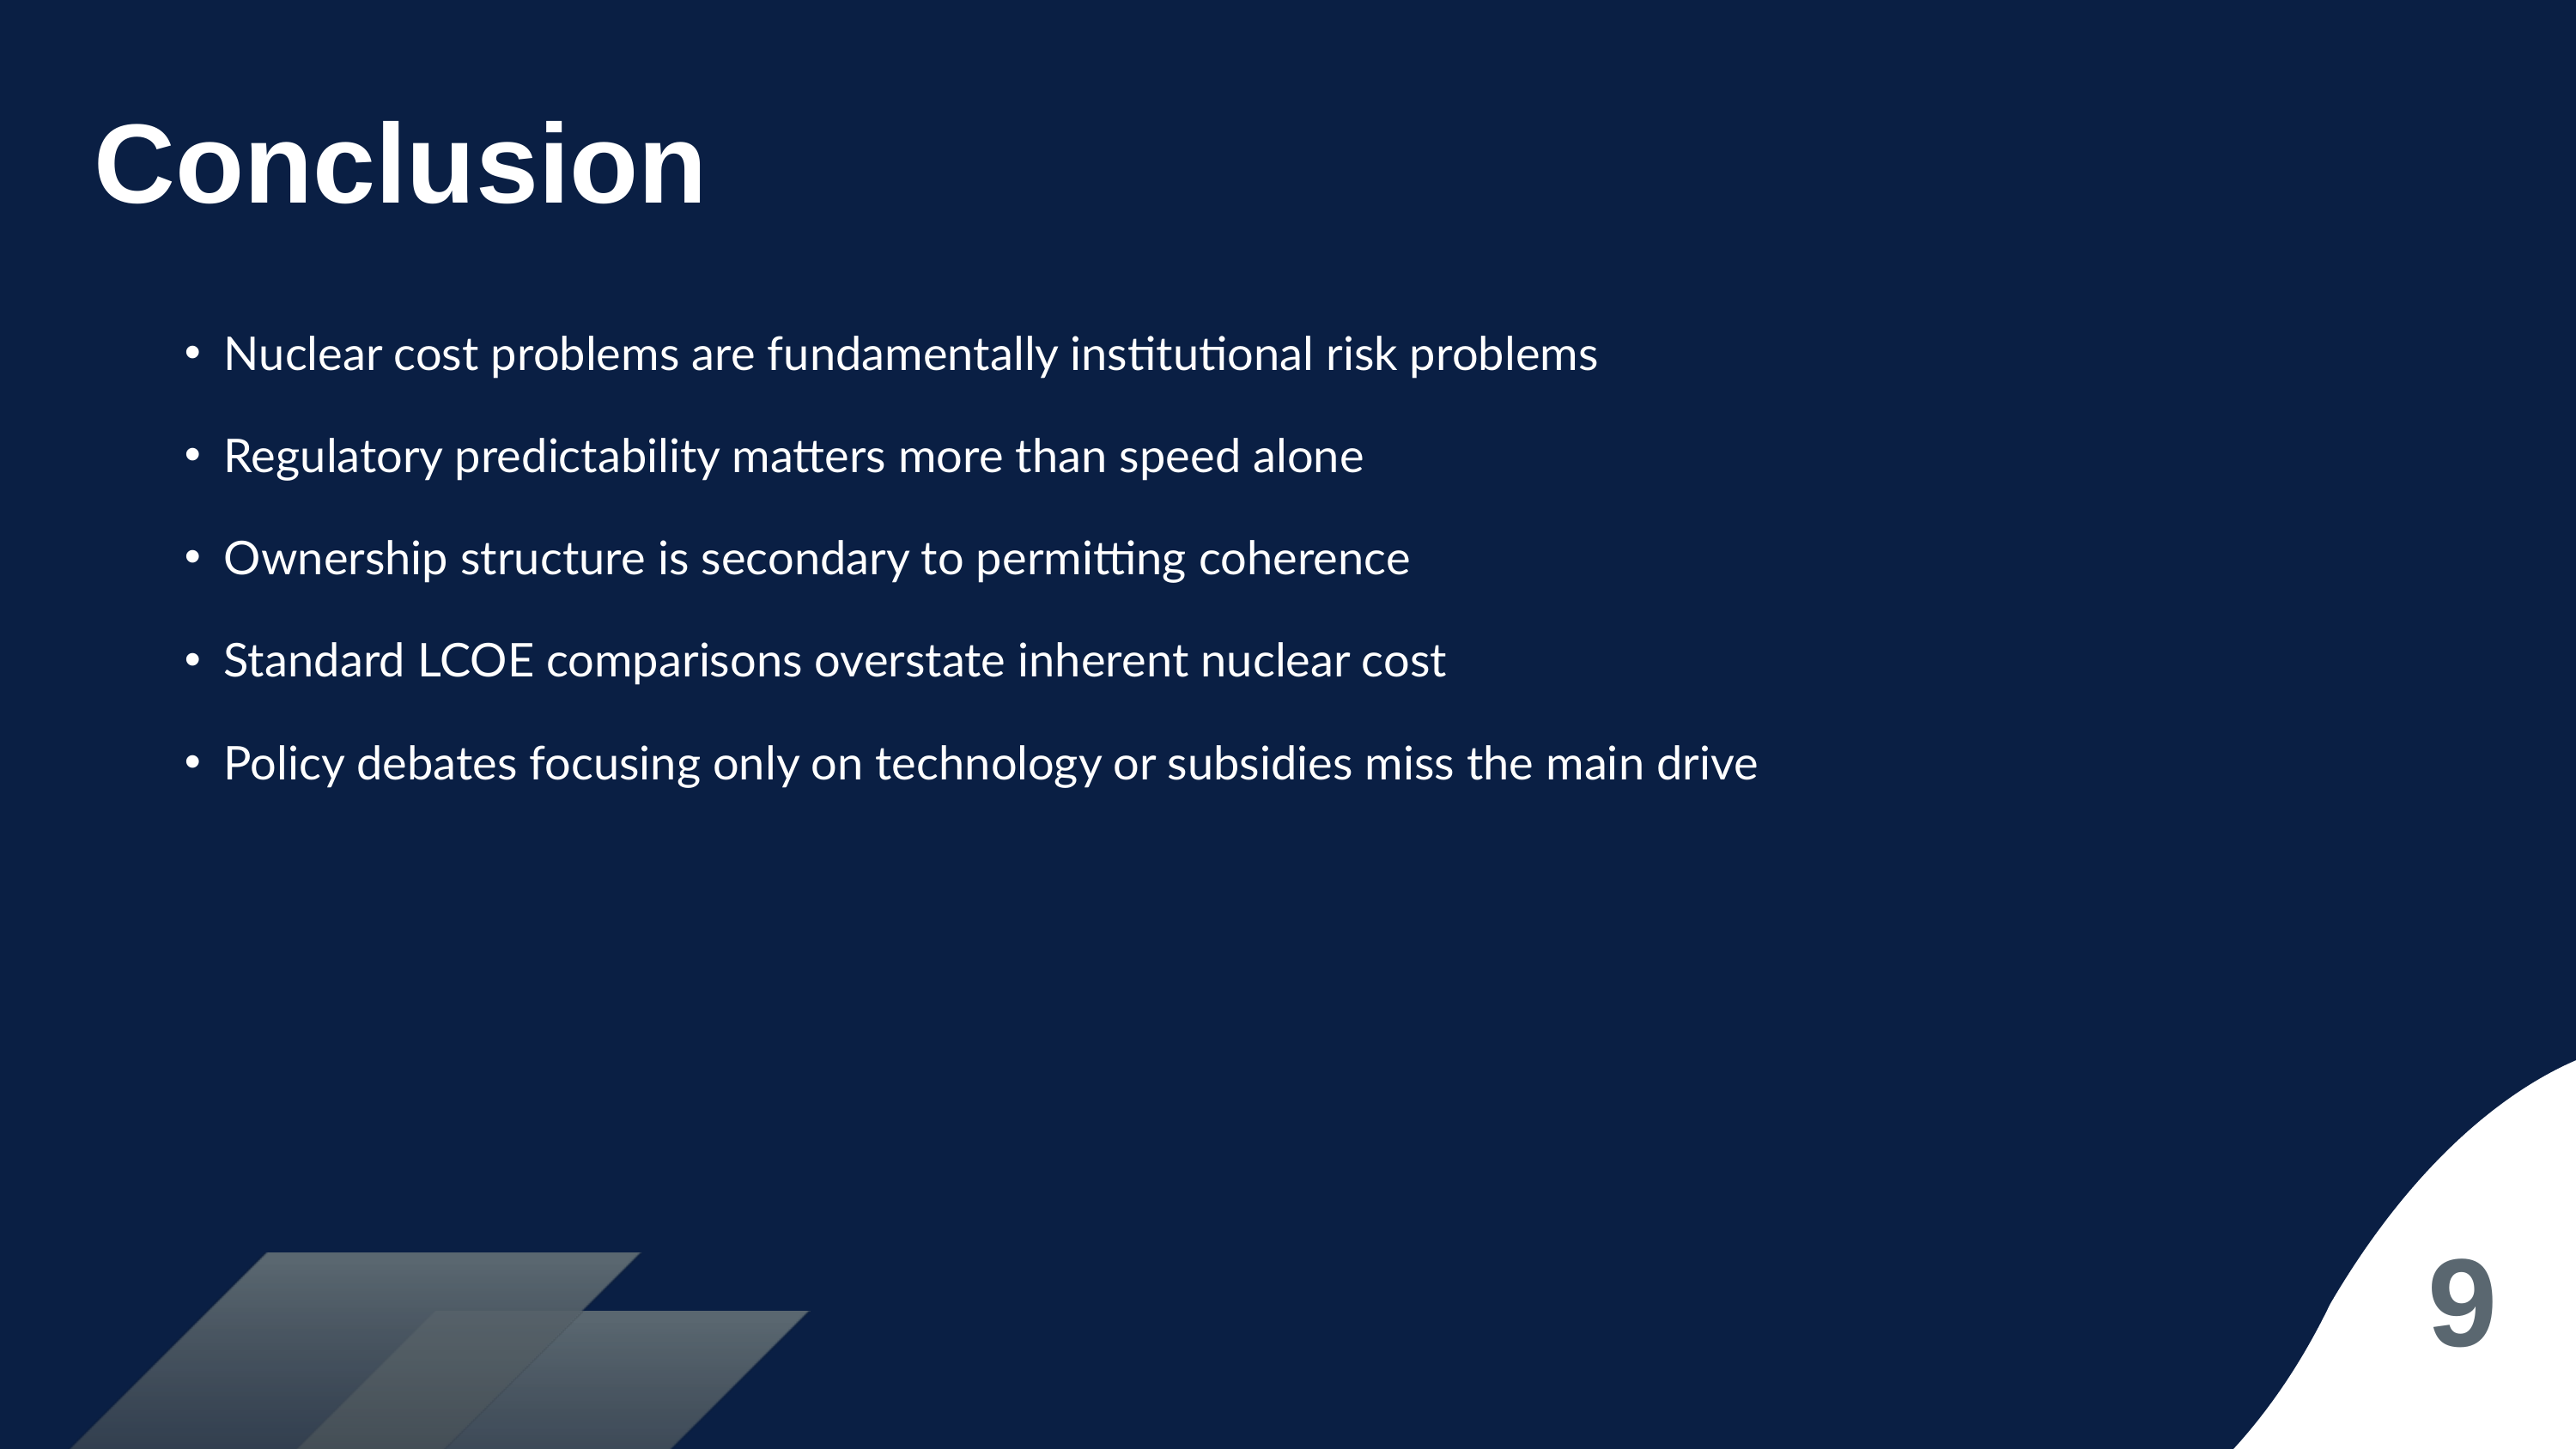

Conclusion
Nuclear cost problems are fundamentally institutional risk problems

Regulatory predictability matters more than speed alone

Ownership structure is secondary to permitting coherence

Standard LCOE comparisons overstate inherent nuclear cost

Policy debates focusing only on technology or subsidies miss the main drive

9